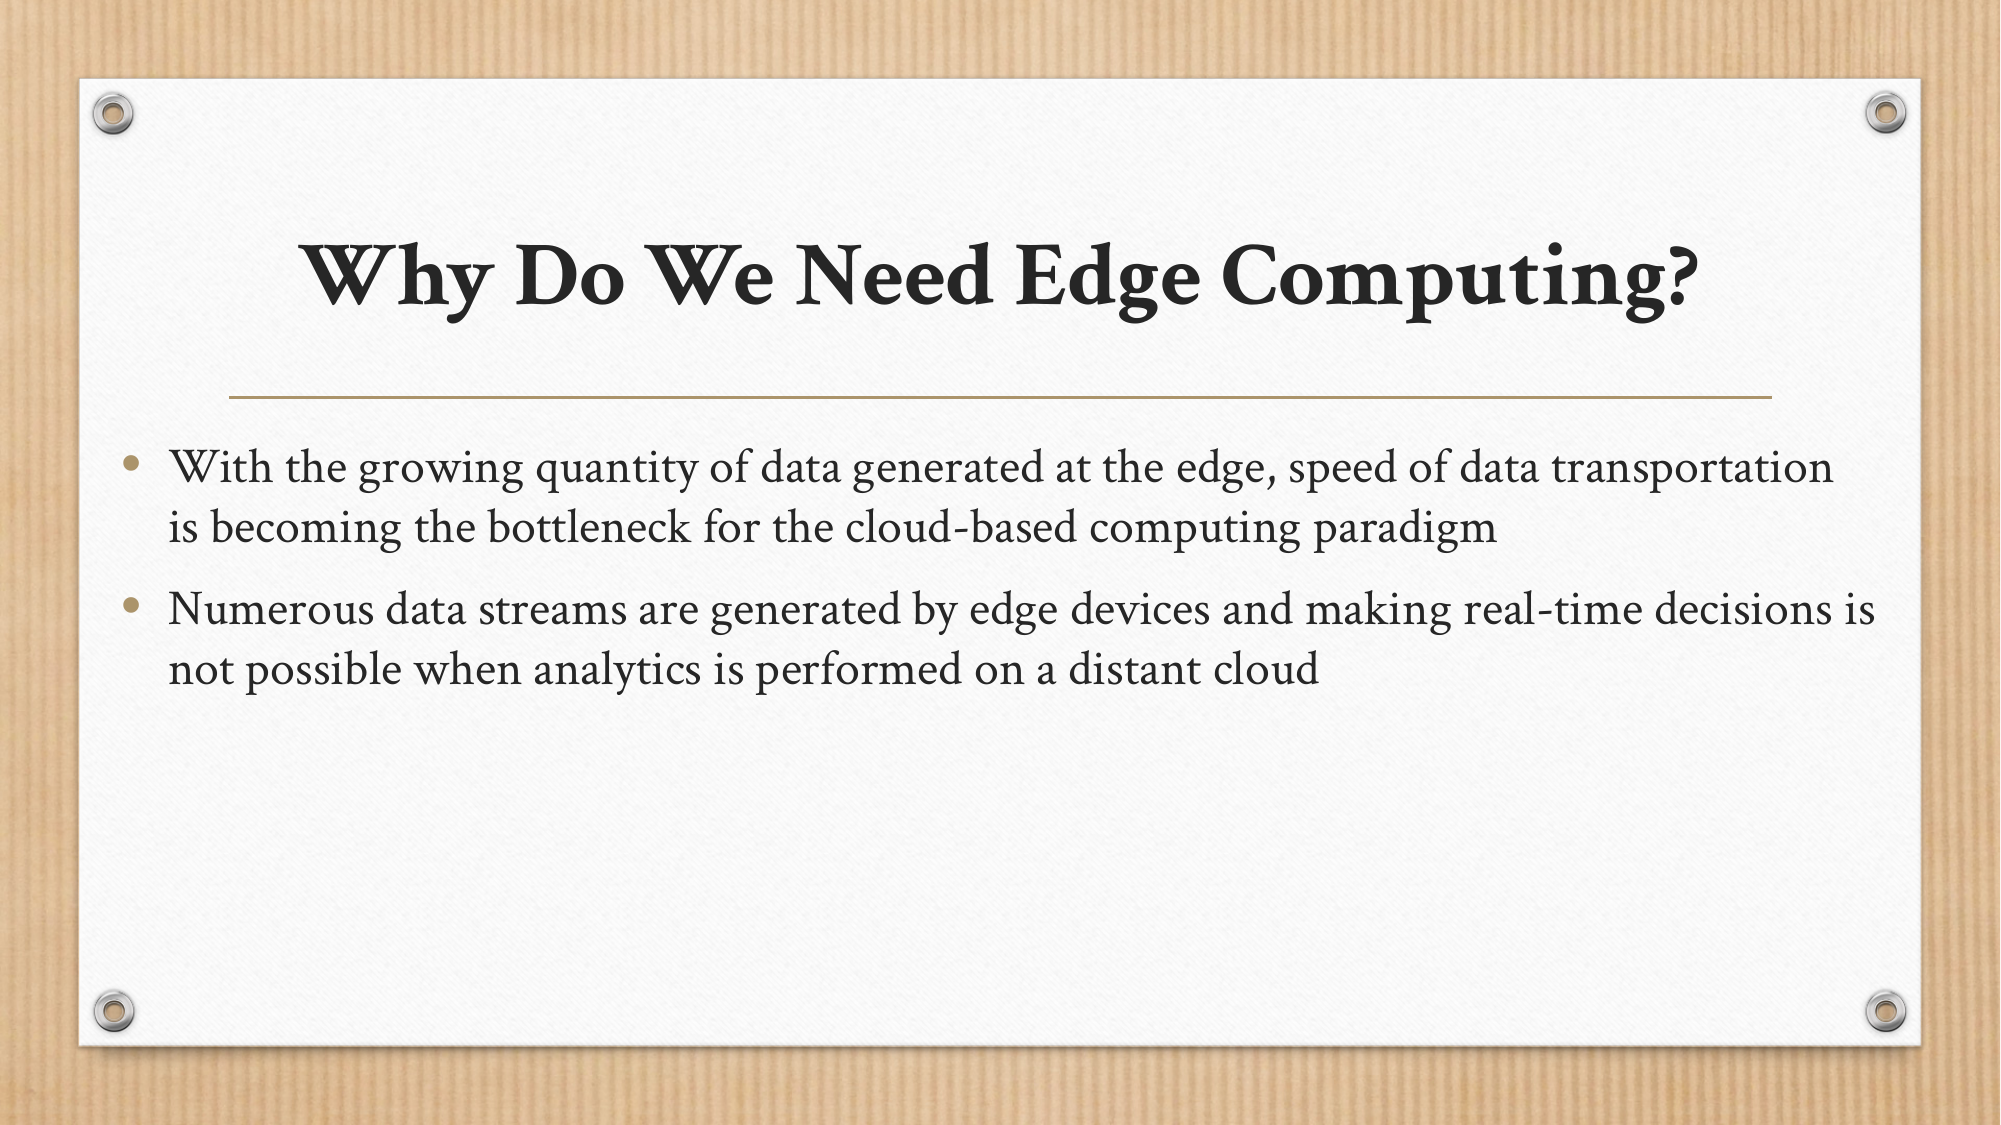

# Why Do We Need Edge Computing?
With the growing quantity of data generated at the edge, speed of data transportation is becoming the bottleneck for the cloud-based computing paradigm
Numerous data streams are generated by edge devices and making real-time decisions is not possible when analytics is performed on a distant cloud